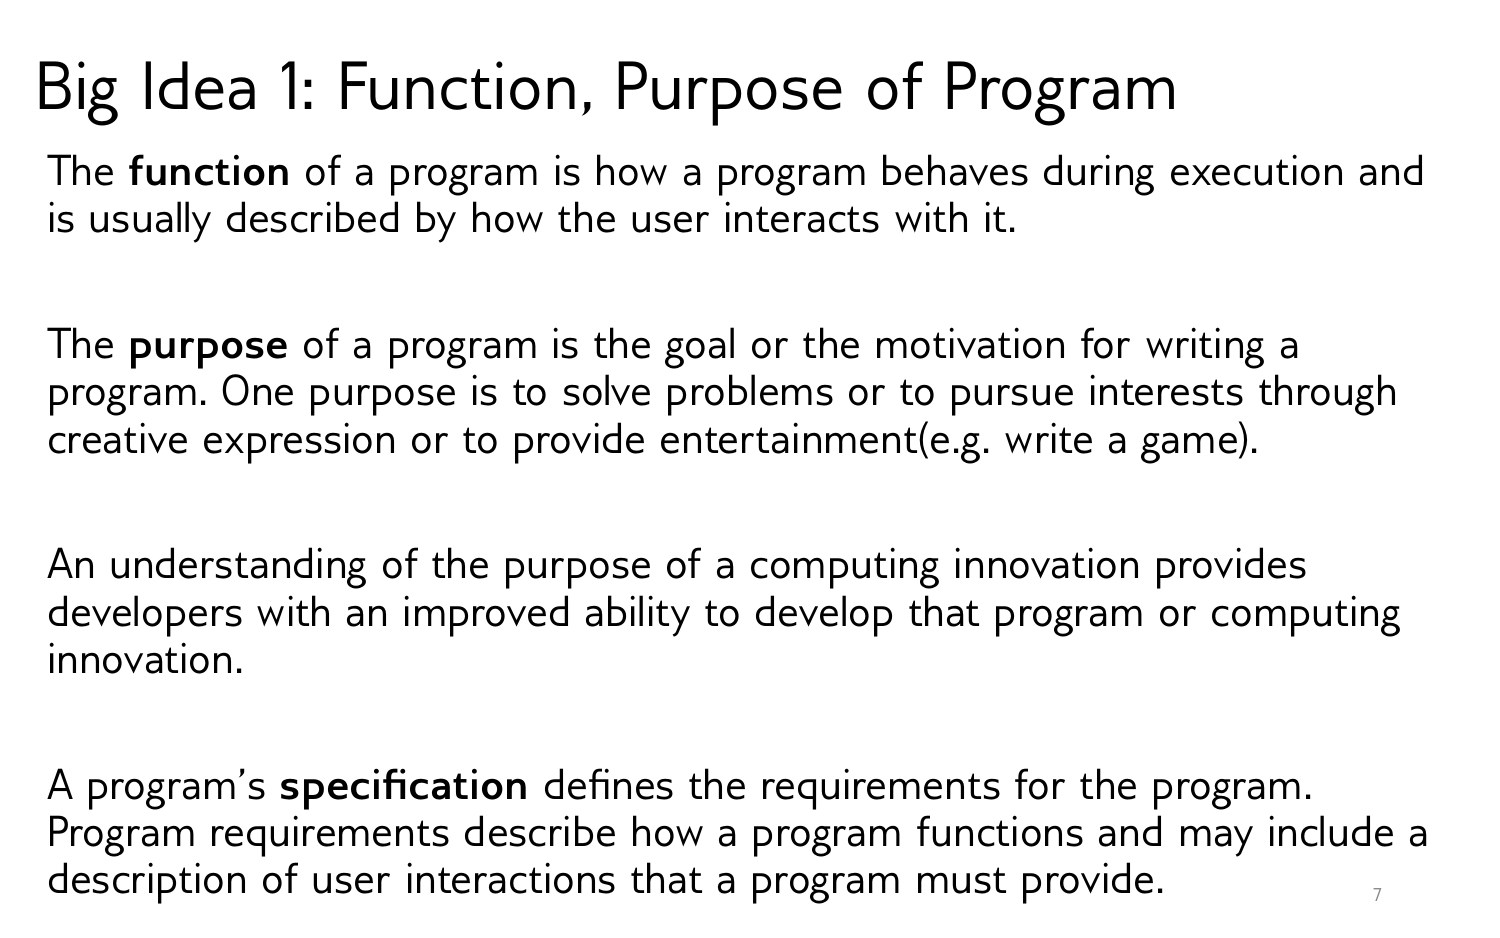

# Big Idea 1: Function, Purpose of Program
The function of a program is how a program behaves during execution and is usually described by how the user interacts with it.

The purpose of a program is the goal or the motivation for writing a program. One purpose is to solve problems or to pursue interests through creative expression or to provide entertainment(e.g. write a game).

An understanding of the purpose of a computing innovation provides developers with an improved ability to develop that program or computing innovation.

A program’s specification defines the requirements for the program. Program requirements describe how a program functions and may include a description of user interactions that a program must provide.
7